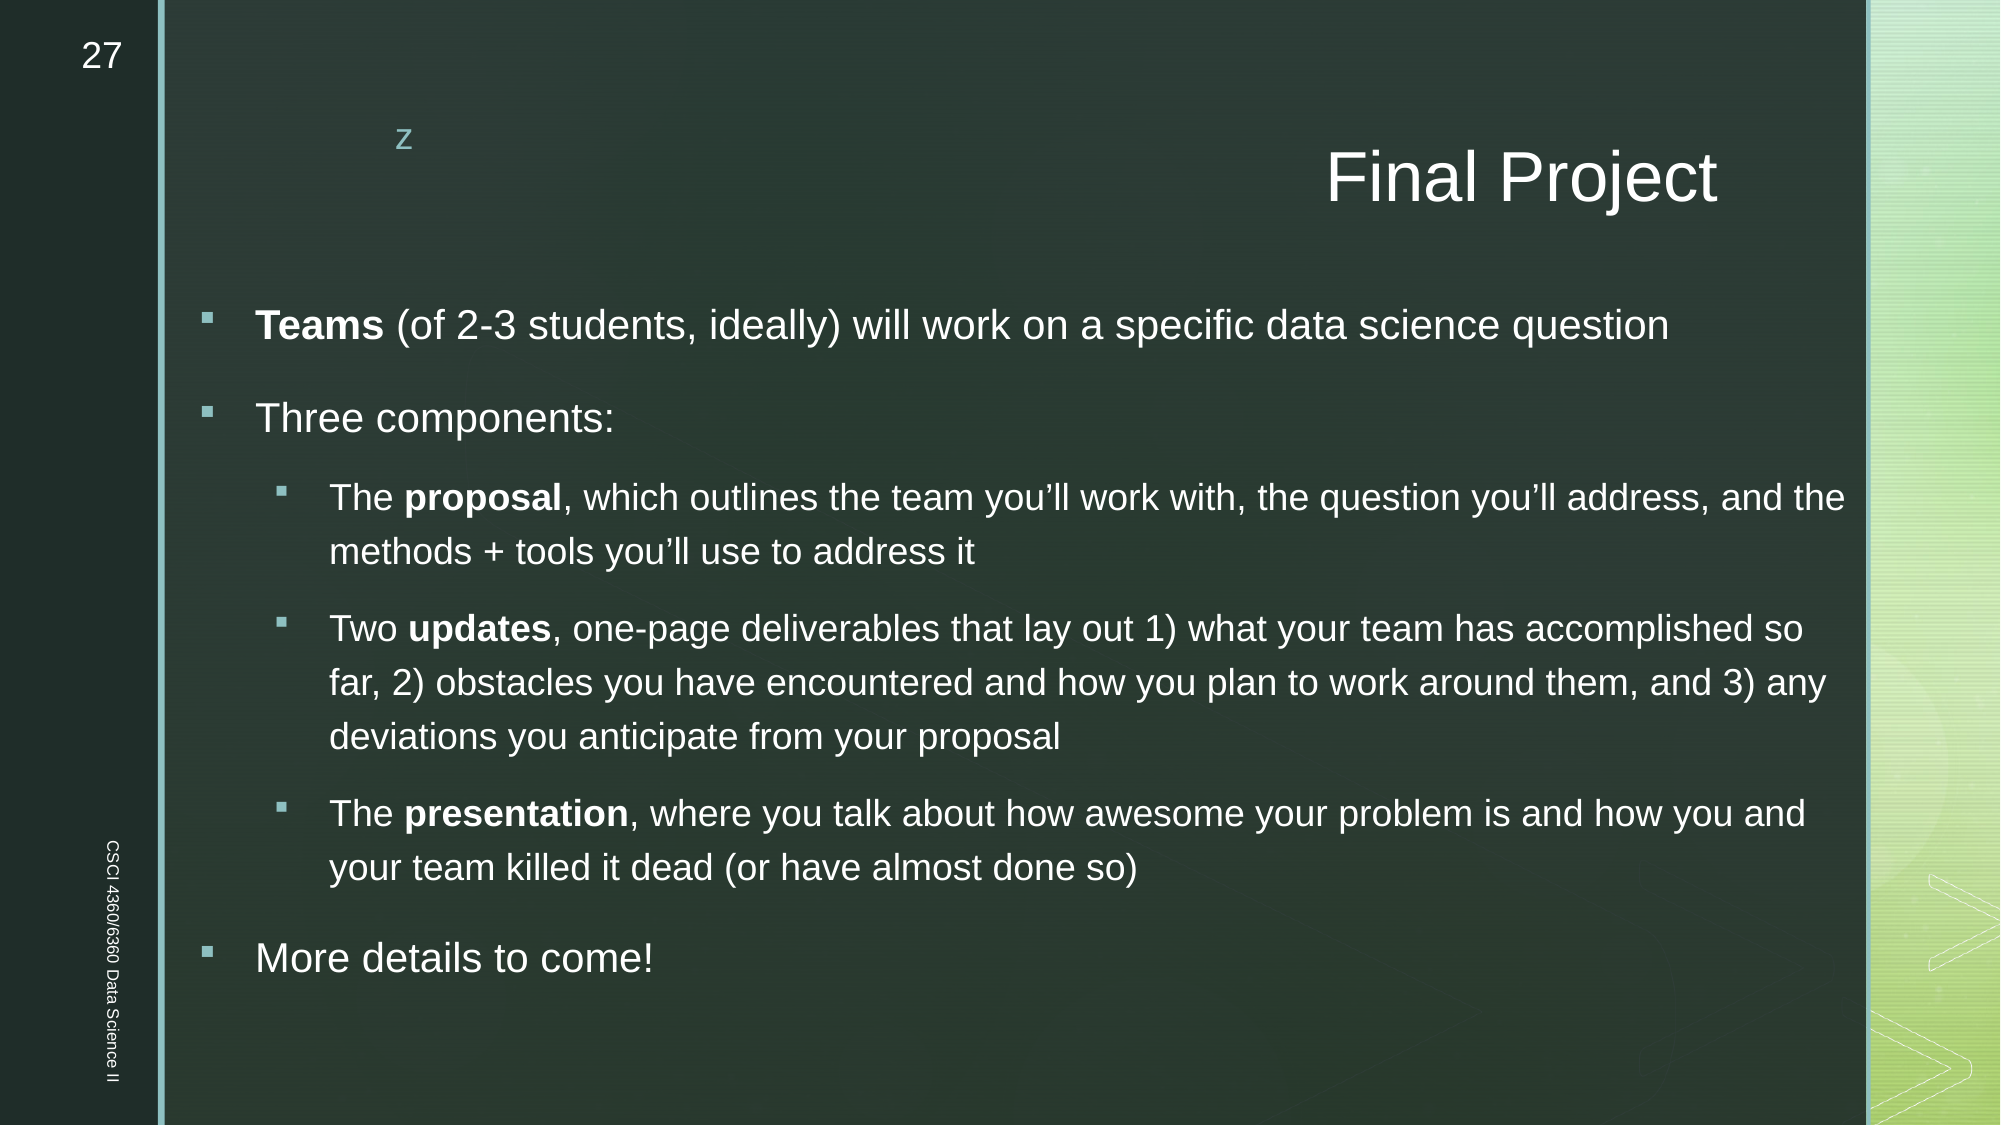

27
# Final Project
Teams (of 2-3 students, ideally) will work on a specific data science question
Three components:
The proposal, which outlines the team you’ll work with, the question you’ll address, and the methods + tools you’ll use to address it
Two updates, one-page deliverables that lay out 1) what your team has accomplished so far, 2) obstacles you have encountered and how you plan to work around them, and 3) any deviations you anticipate from your proposal
The presentation, where you talk about how awesome your problem is and how you and your team killed it dead (or have almost done so)
More details to come!
CSCI 4360/6360 Data Science II